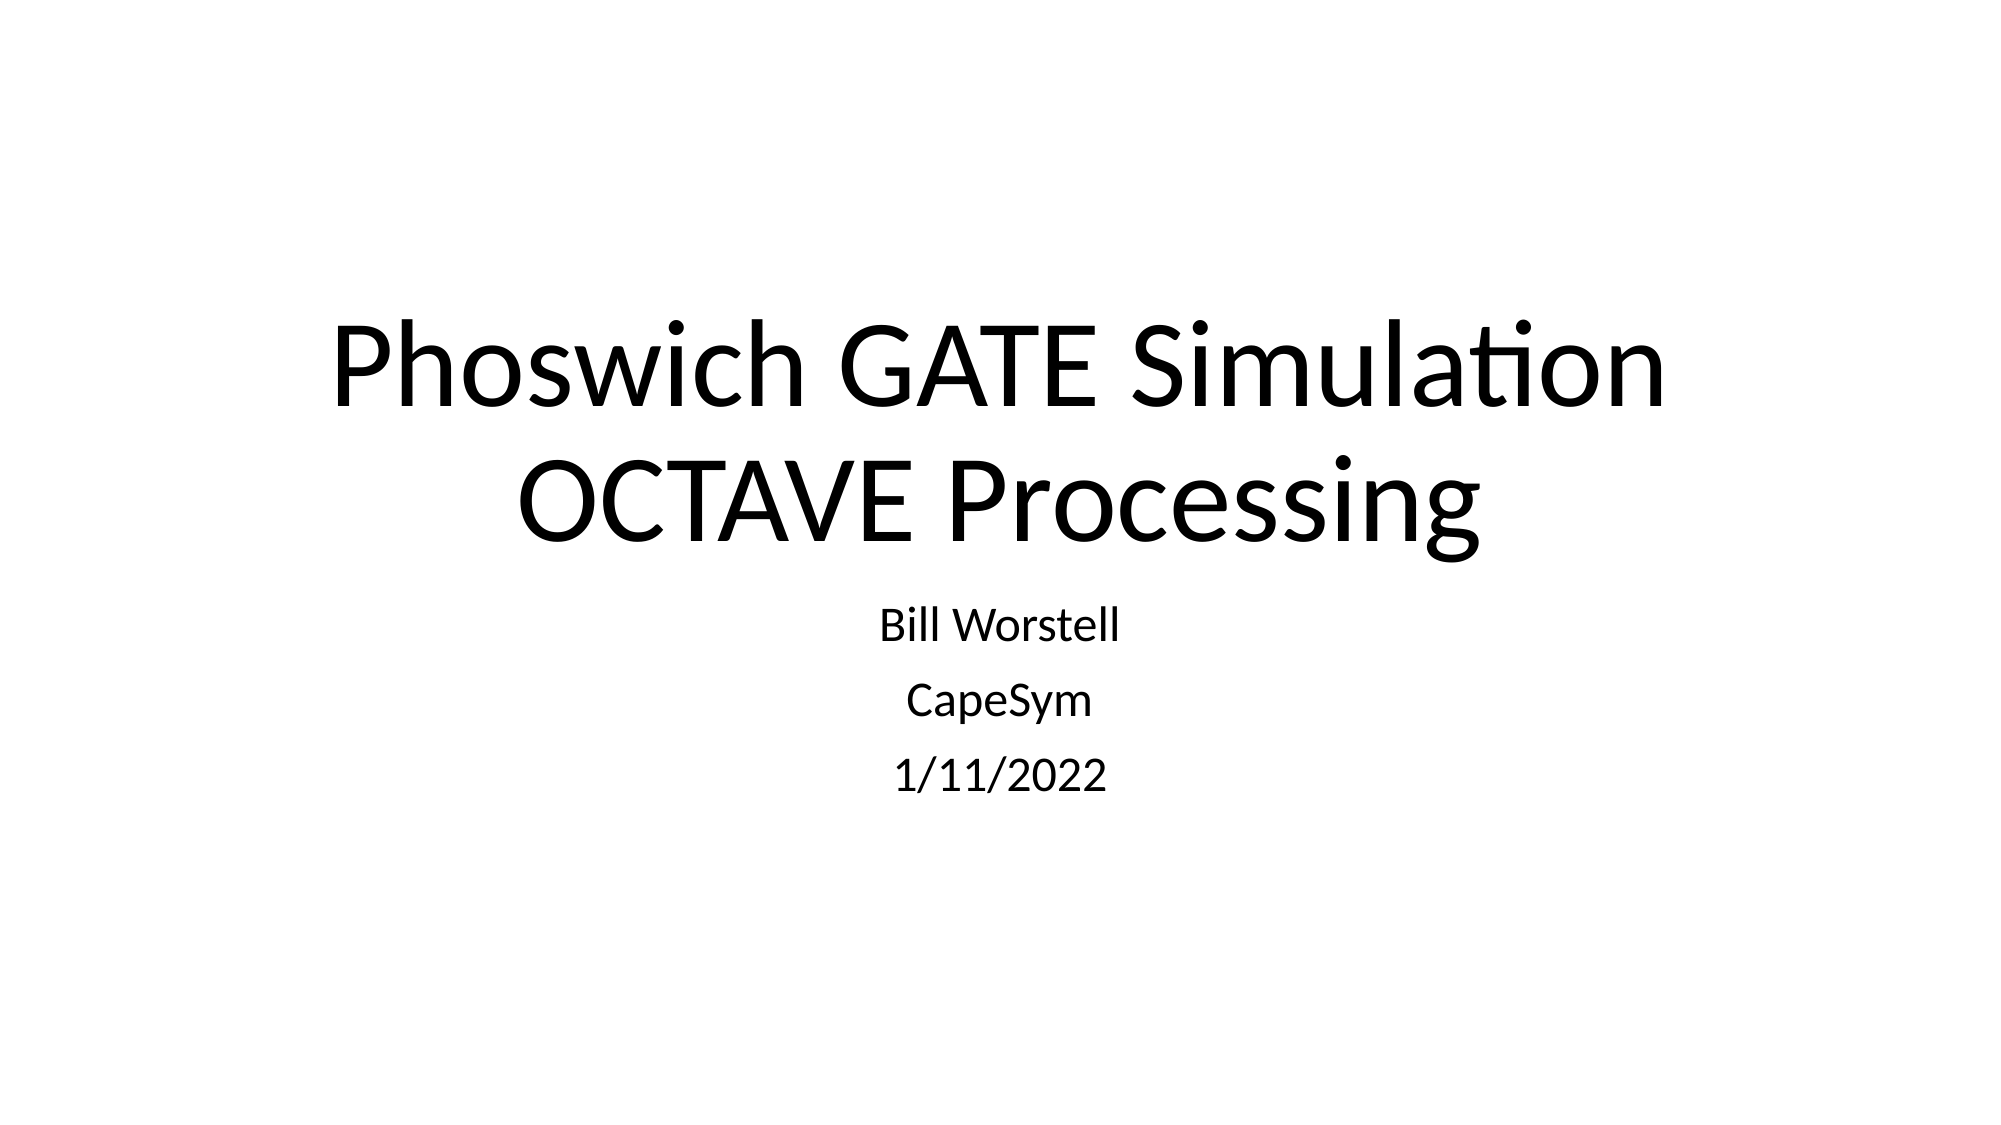

# Phoswich GATE Simulation OCTAVE Processing
Bill Worstell
CapeSym
1/11/2022